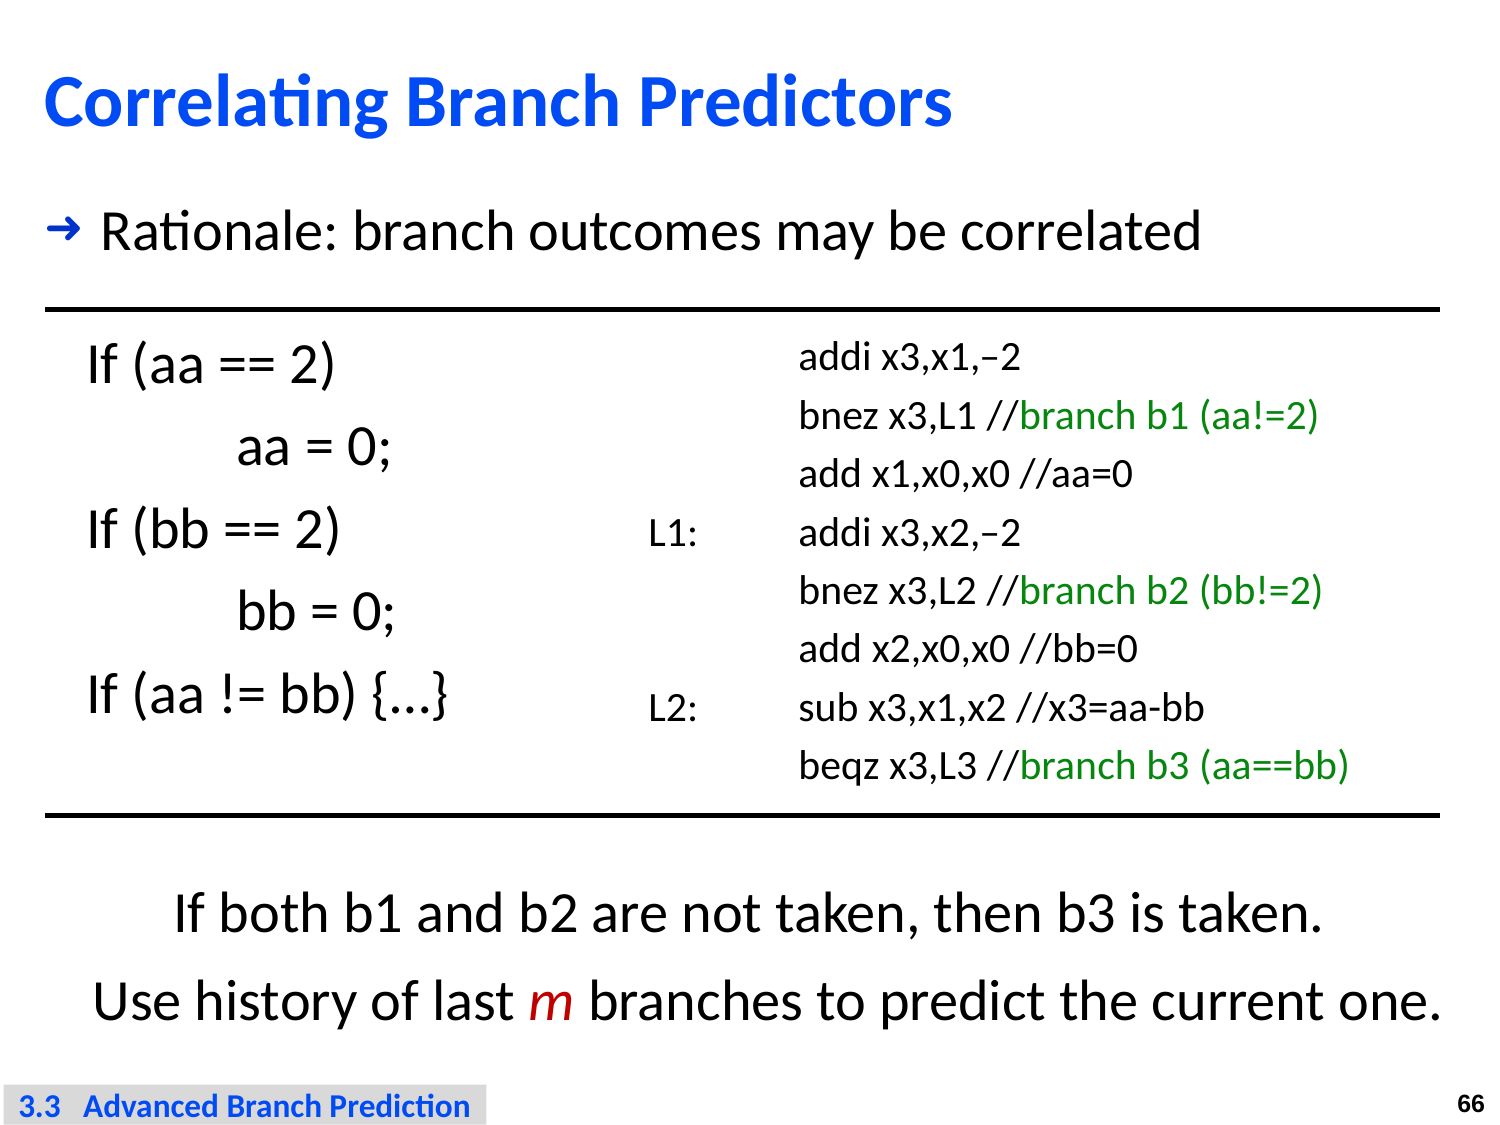

# Correlating Branch Predictors
Rationale: branch outcomes may be correlated
If (aa == 2)
	aa = 0;
If (bb == 2)
	bb = 0;
If (aa != bb) {…}
	addi x3,x1,–2
	bnez x3,L1 //branch b1 (aa!=2)
	add x1,x0,x0 //aa=0
L1: 	addi x3,x2,–2
	bnez x3,L2 //branch b2 (bb!=2)
	add x2,x0,x0 //bb=0
L2: 	sub x3,x1,x2 //x3=aa-bb
	beqz x3,L3 //branch b3 (aa==bb)
If both b1 and b2 are not taken, then b3 is taken.
Use history of last m branches to predict the current one.
3.3   Advanced Branch Prediction